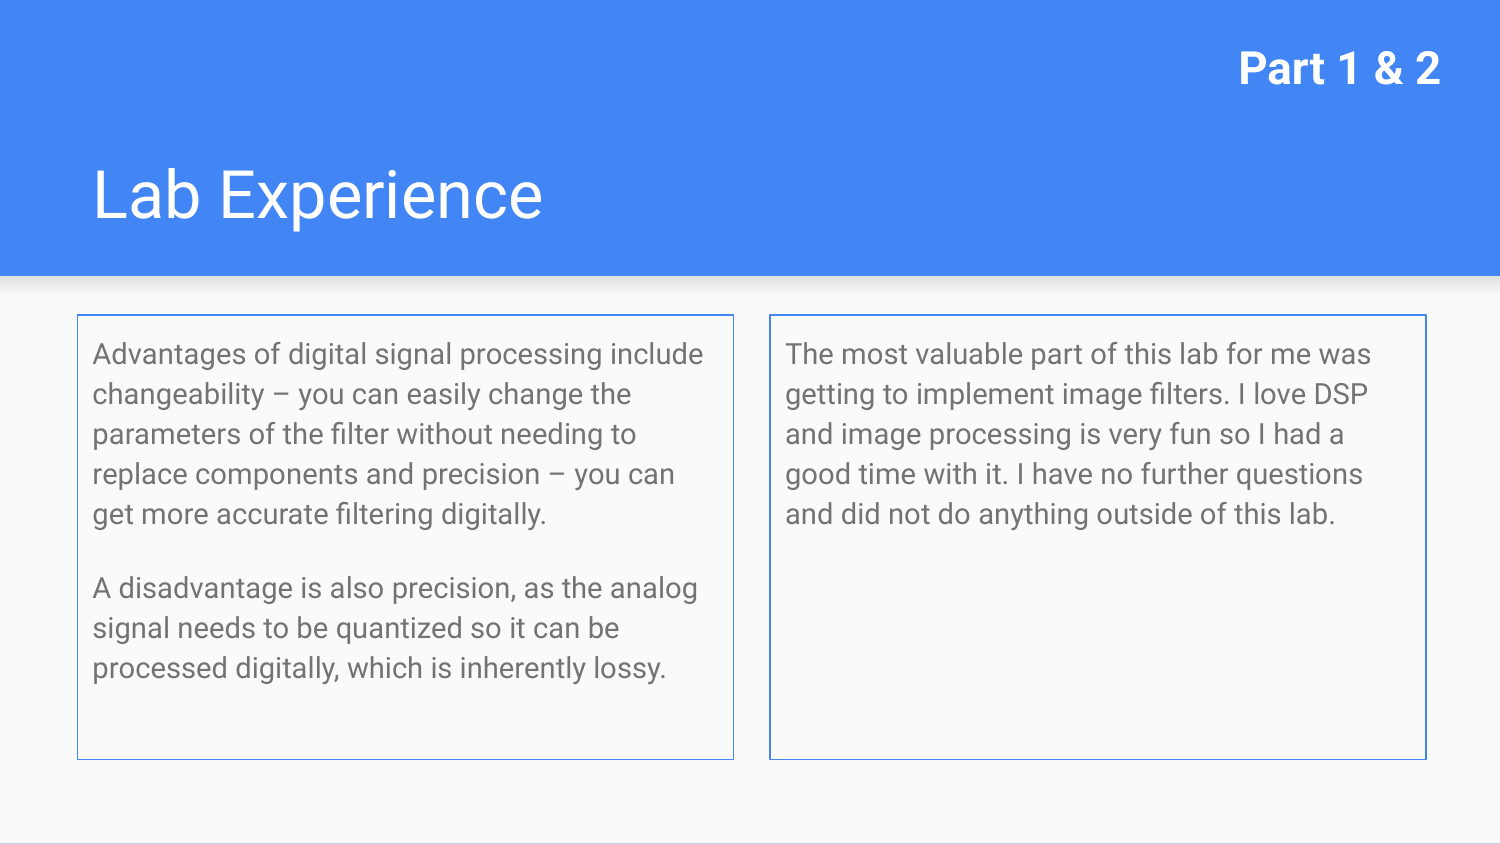

Part 1 & 2
# Lab Experience
Advantages of digital signal processing include changeability – you can easily change the parameters of the filter without needing to replace components and precision – you can get more accurate filtering digitally.
A disadvantage is also precision, as the analog signal needs to be quantized so it can be processed digitally, which is inherently lossy.

The most valuable part of this lab for me was getting to implement image filters. I love DSP and image processing is very fun so I had a good time with it. I have no further questions and did not do anything outside of this lab.